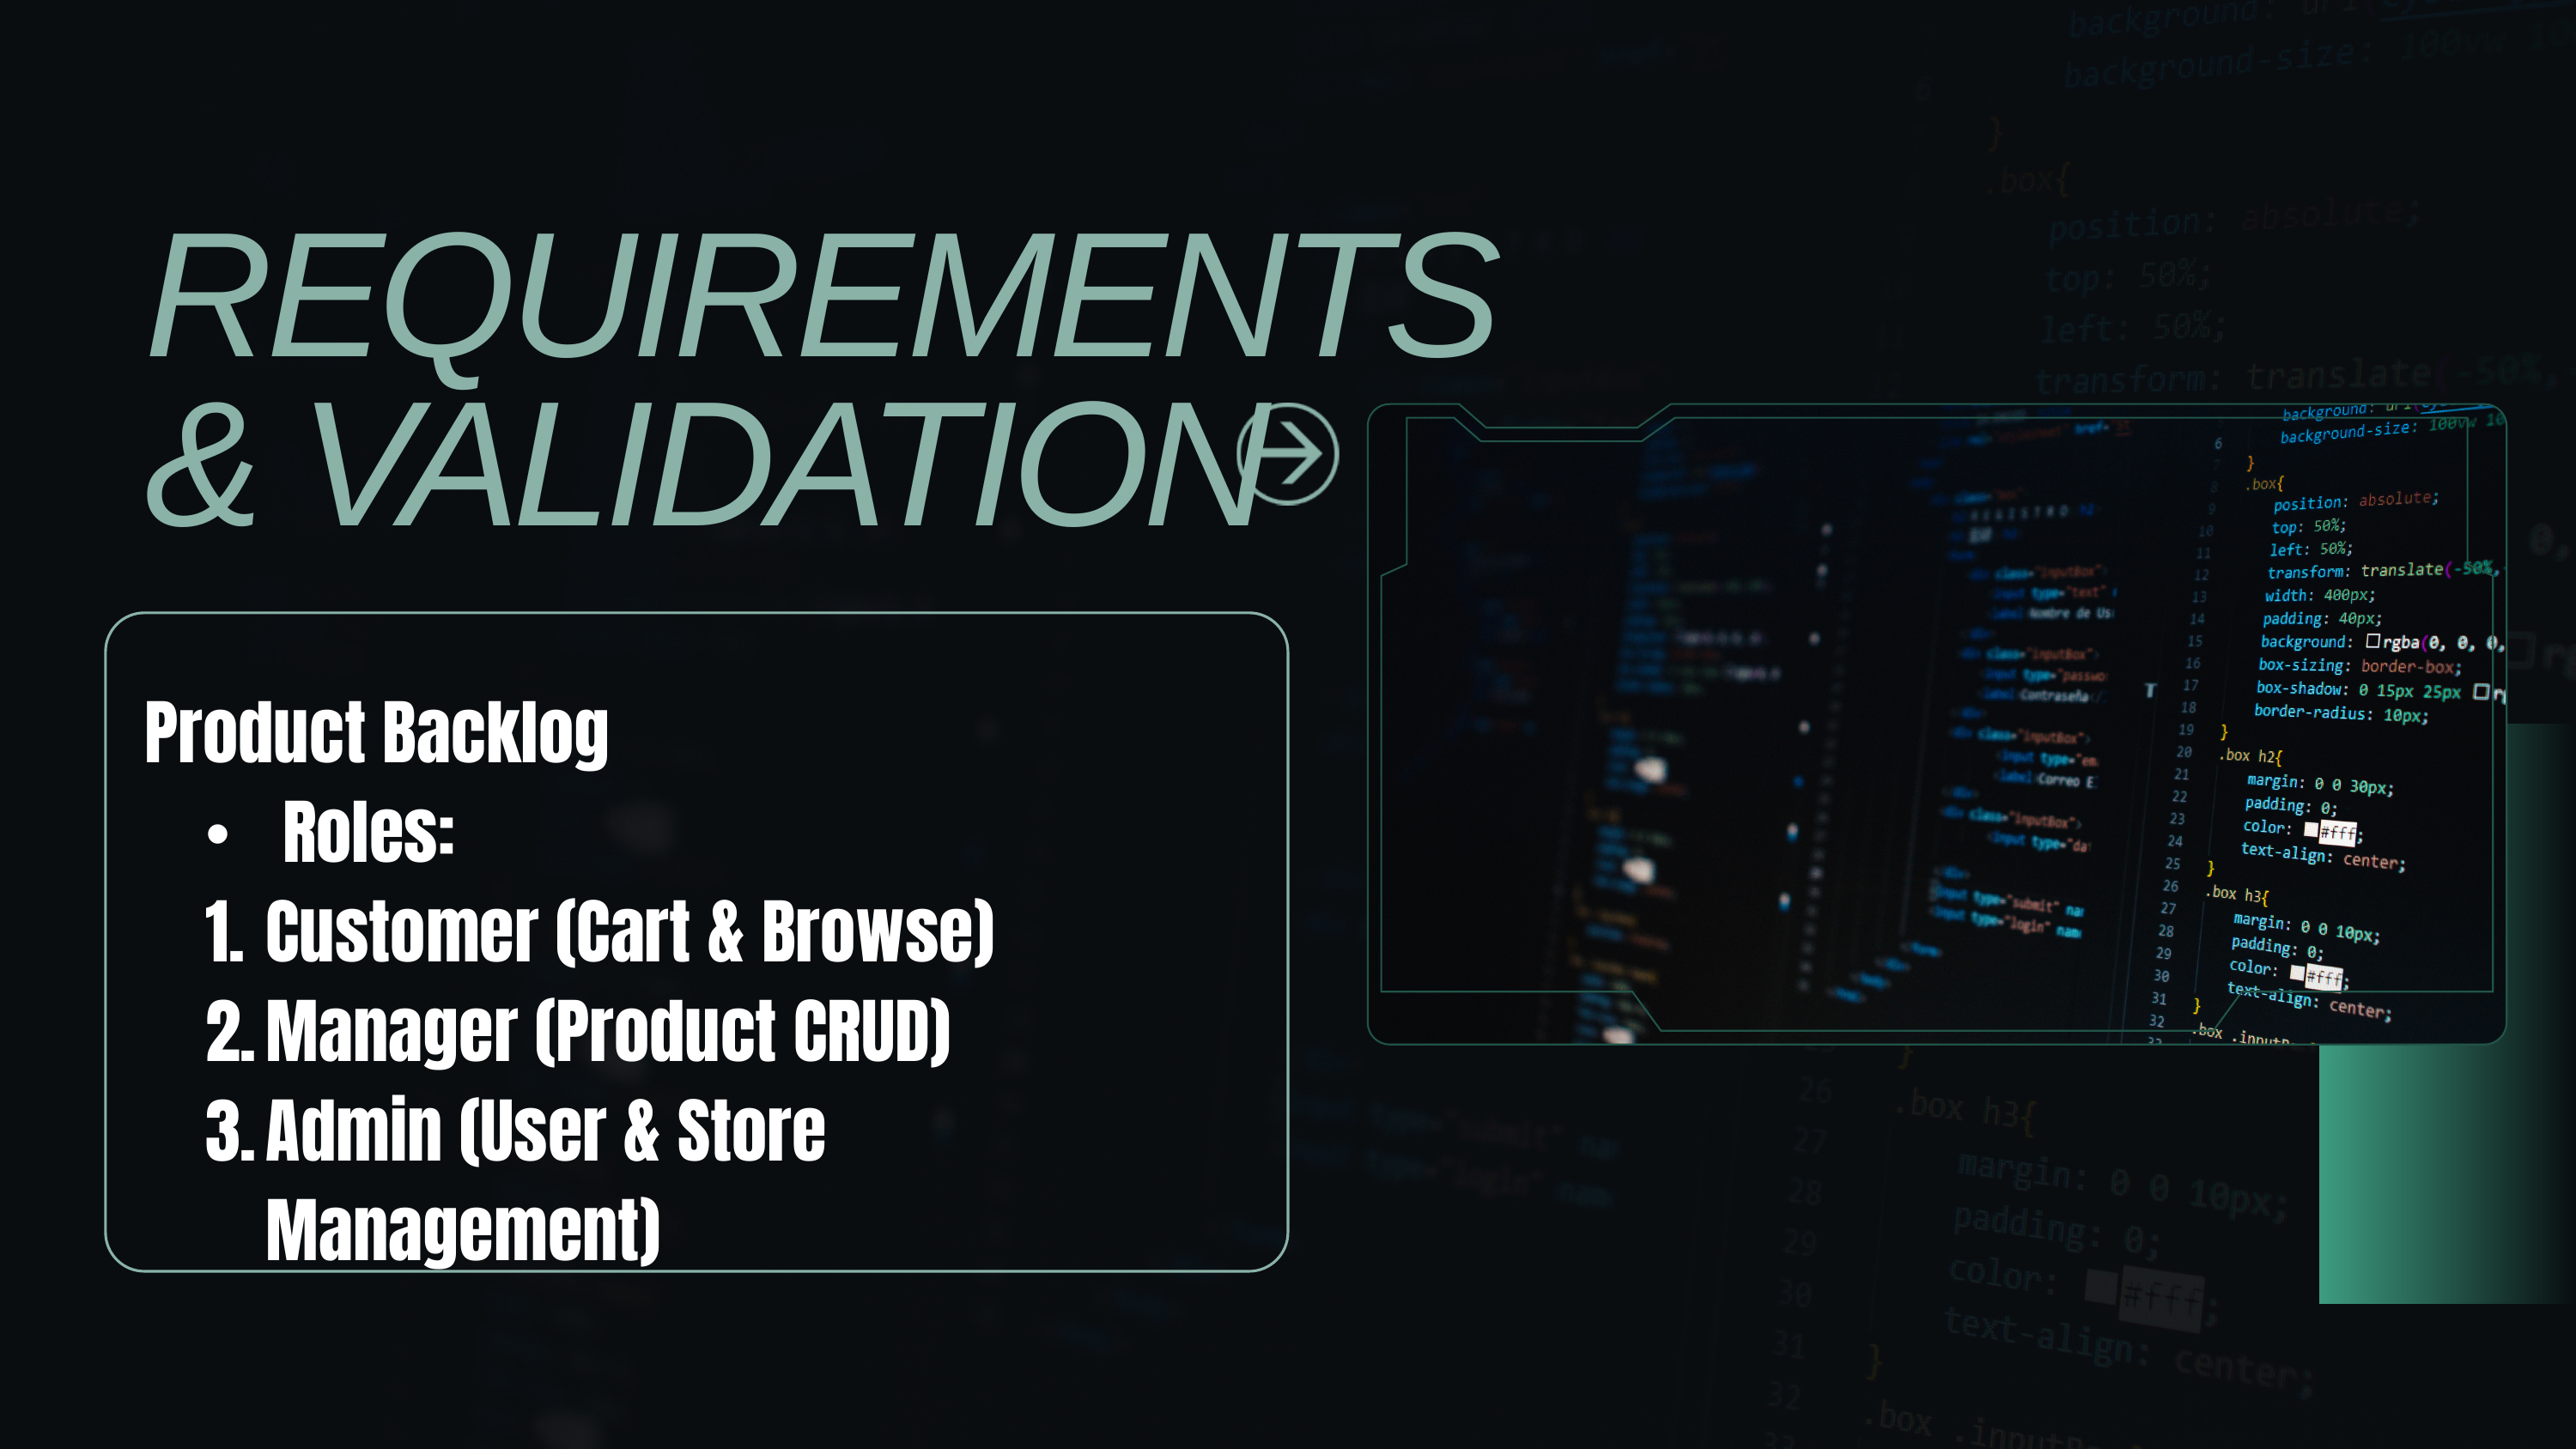

REQUIREMENTS & VALIDATION

Product Backlog
 Roles:
Customer (Cart & Browse)
Manager (Product CRUD)
Admin (User & Store Management)